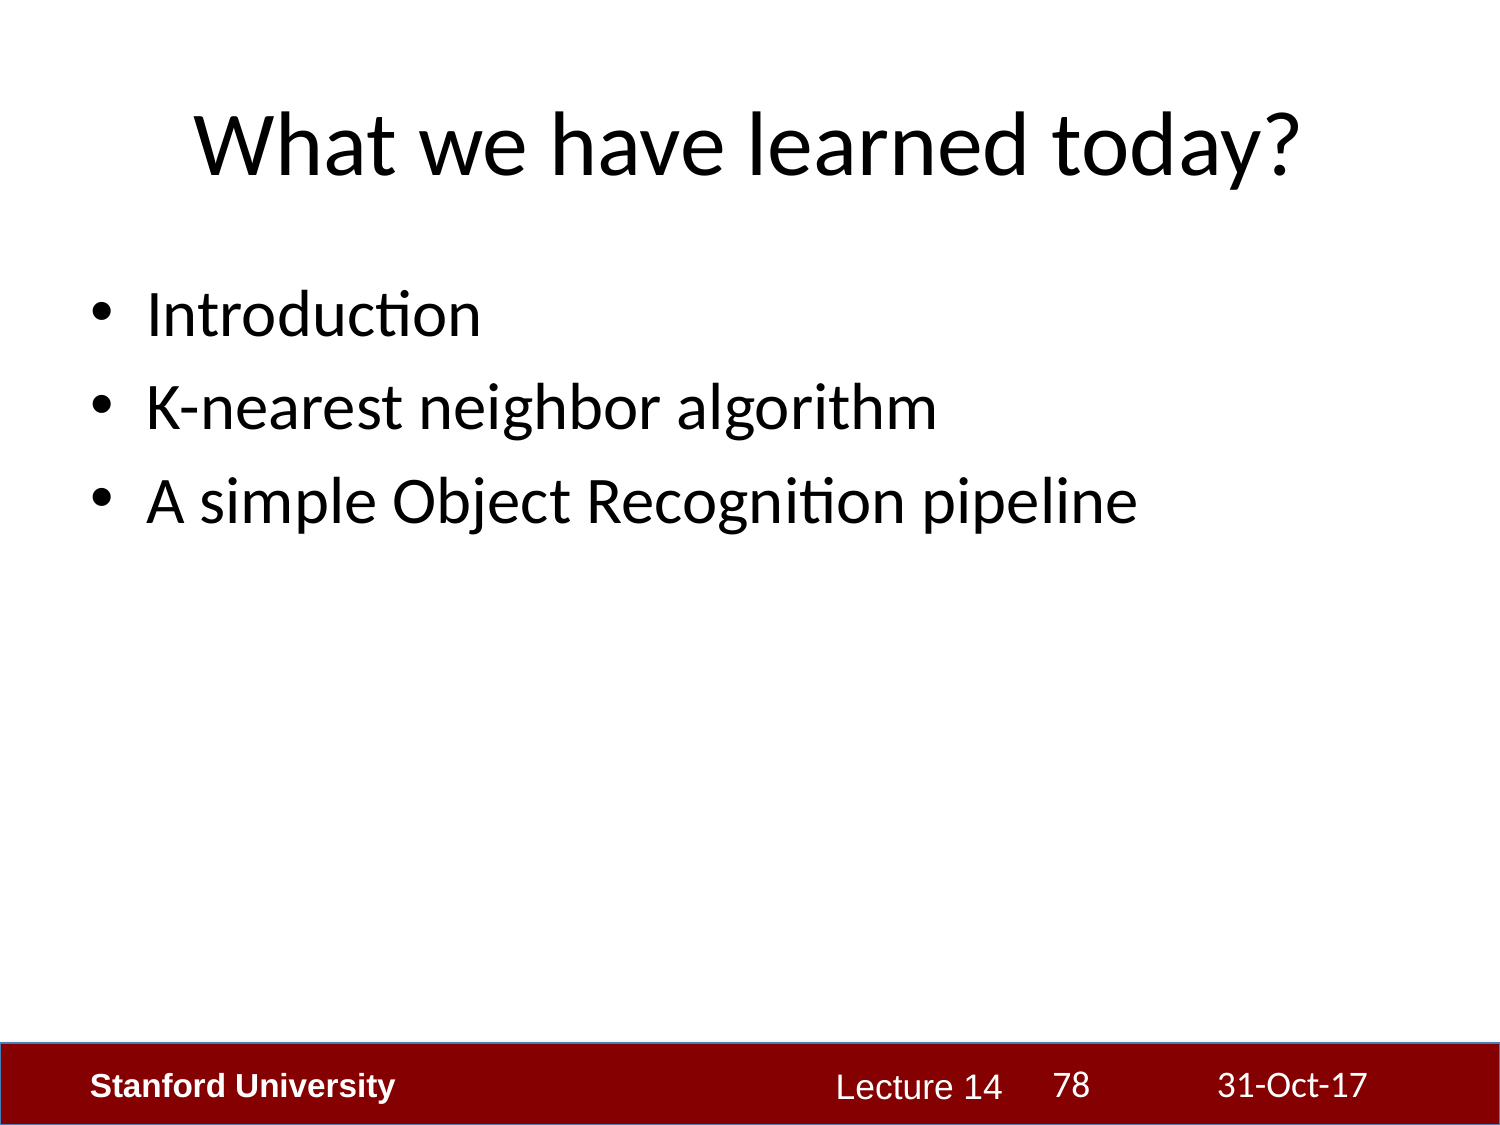

# What we have learned today?
Introduction
K-nearest neighbor algorithm
A simple Object Recognition pipeline
78
31-Oct-17